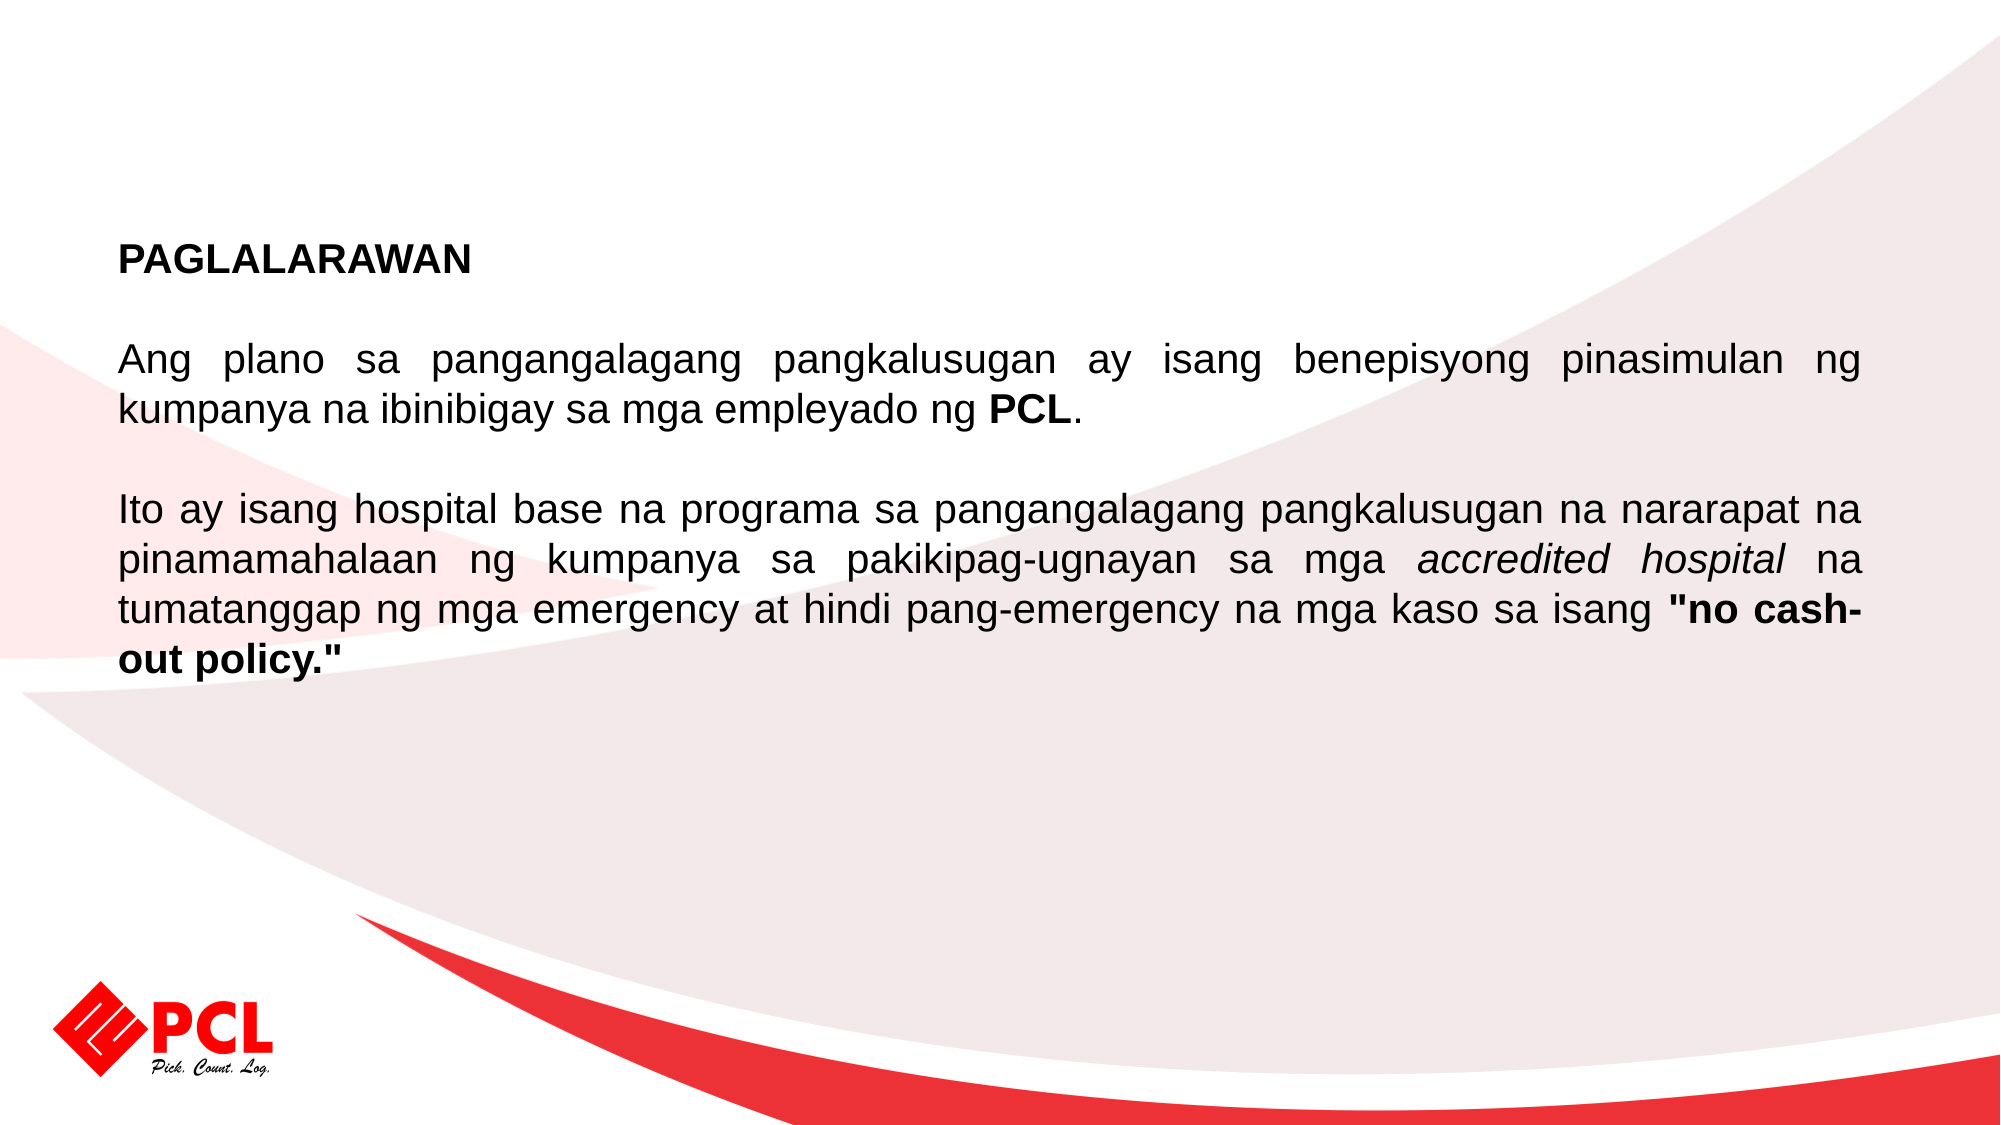

PAGLALARAWAN

Ang plano sa pangangalagang pangkalusugan ay isang benepisyong pinasimulan ng kumpanya na ibinibigay sa mga empleyado ng PCL.

Ito ay isang hospital base na programa sa pangangalagang pangkalusugan na nararapat na pinamamahalaan ng kumpanya sa pakikipag-ugnayan sa mga accredited hospital na tumatanggap ng mga emergency at hindi pang-emergency na mga kaso sa isang "no cash-out policy."